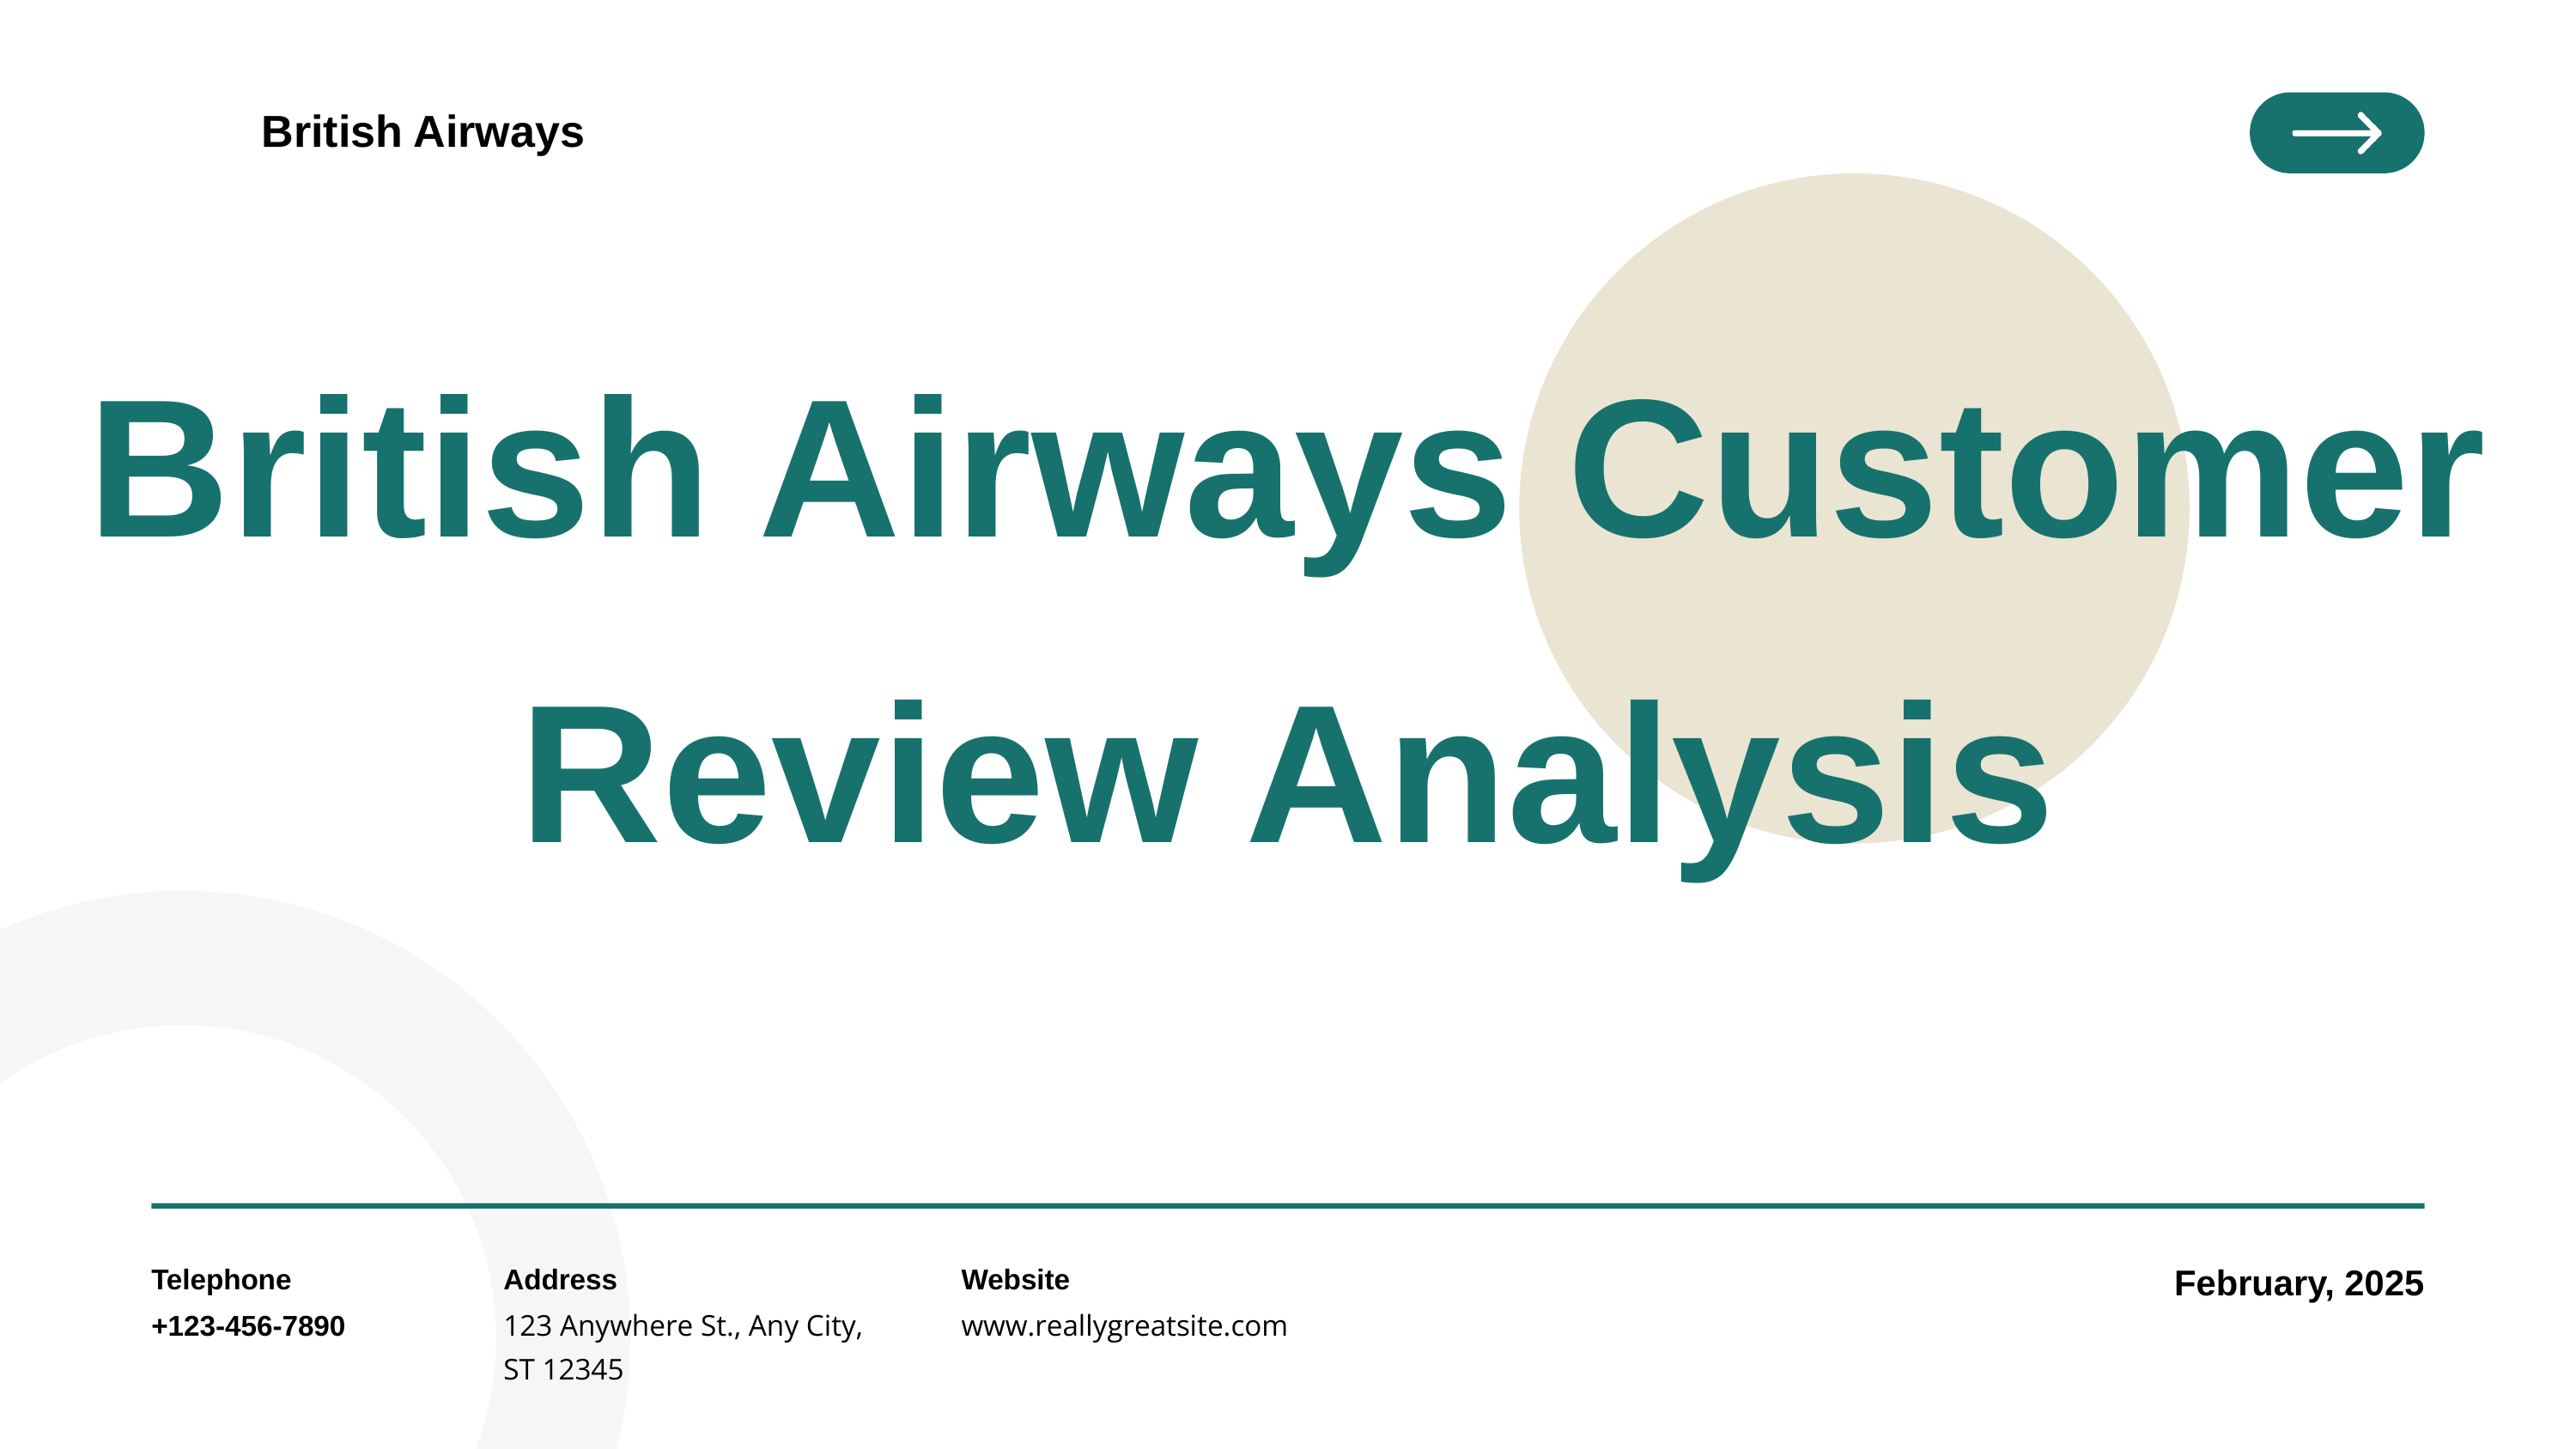

British Airways

British Airways Customer Review Analysis

February, 2025
Telephone
Address
Website
+123-456-7890
123 Anywhere St., Any City,
ST 12345
www.reallygreatsite.com